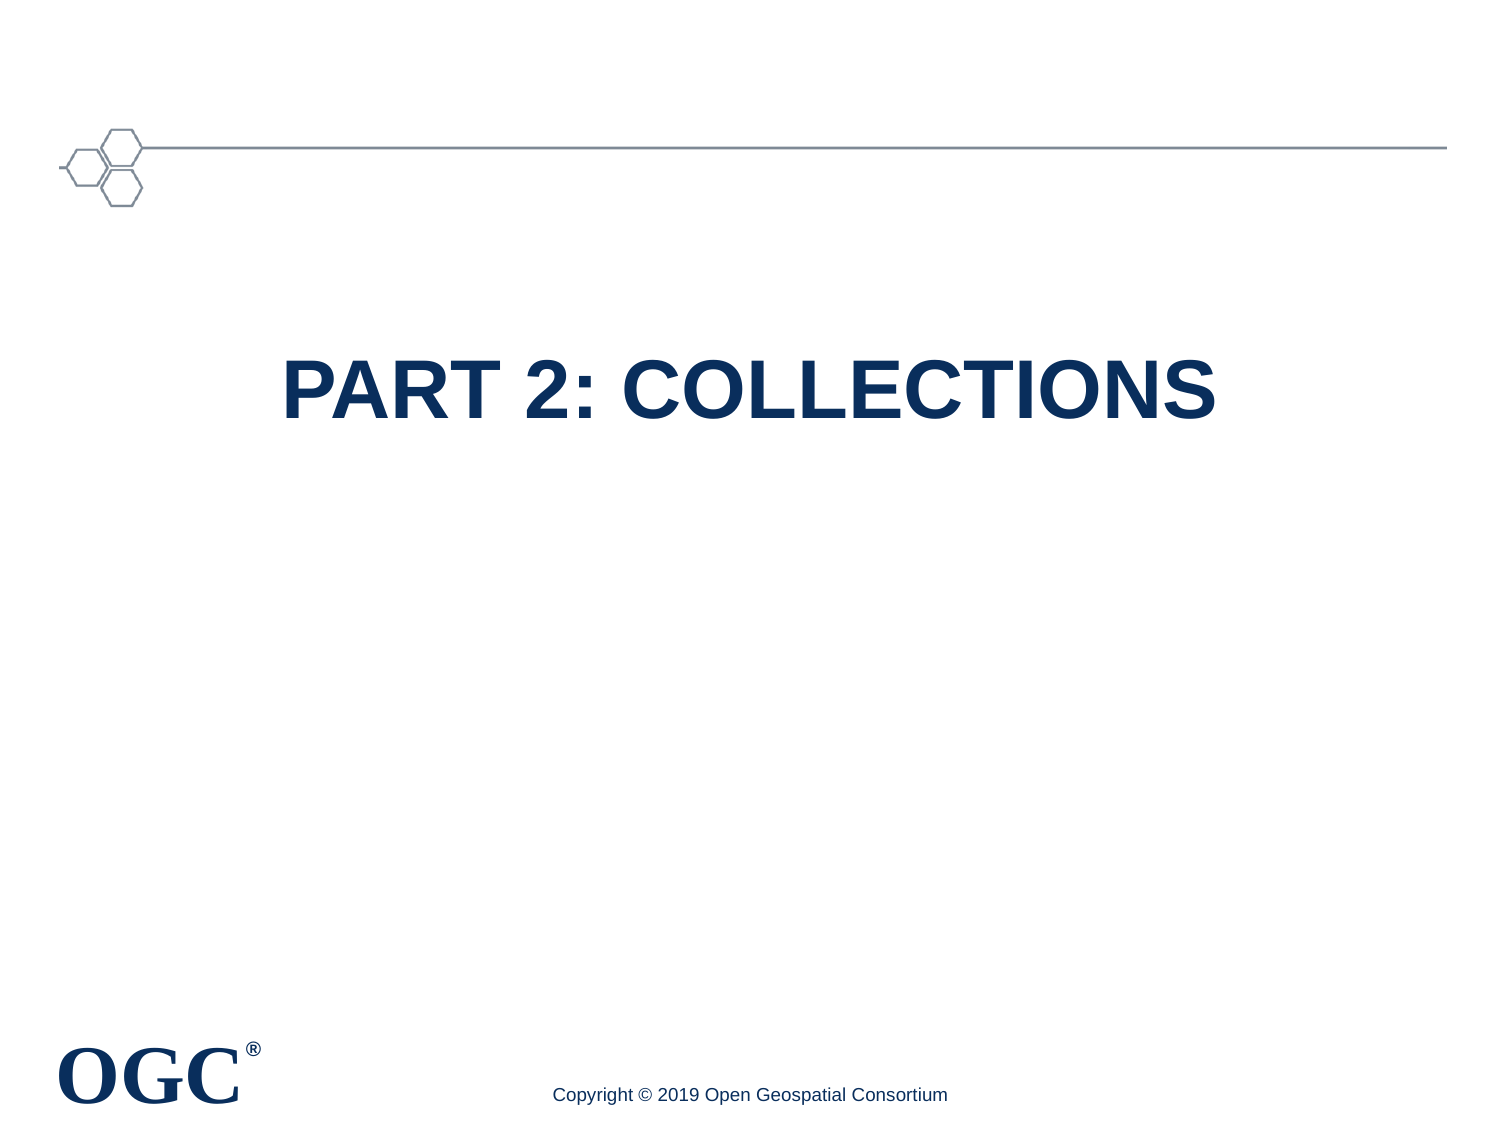

# Part 2: collections
Copyright © 2019 Open Geospatial Consortium